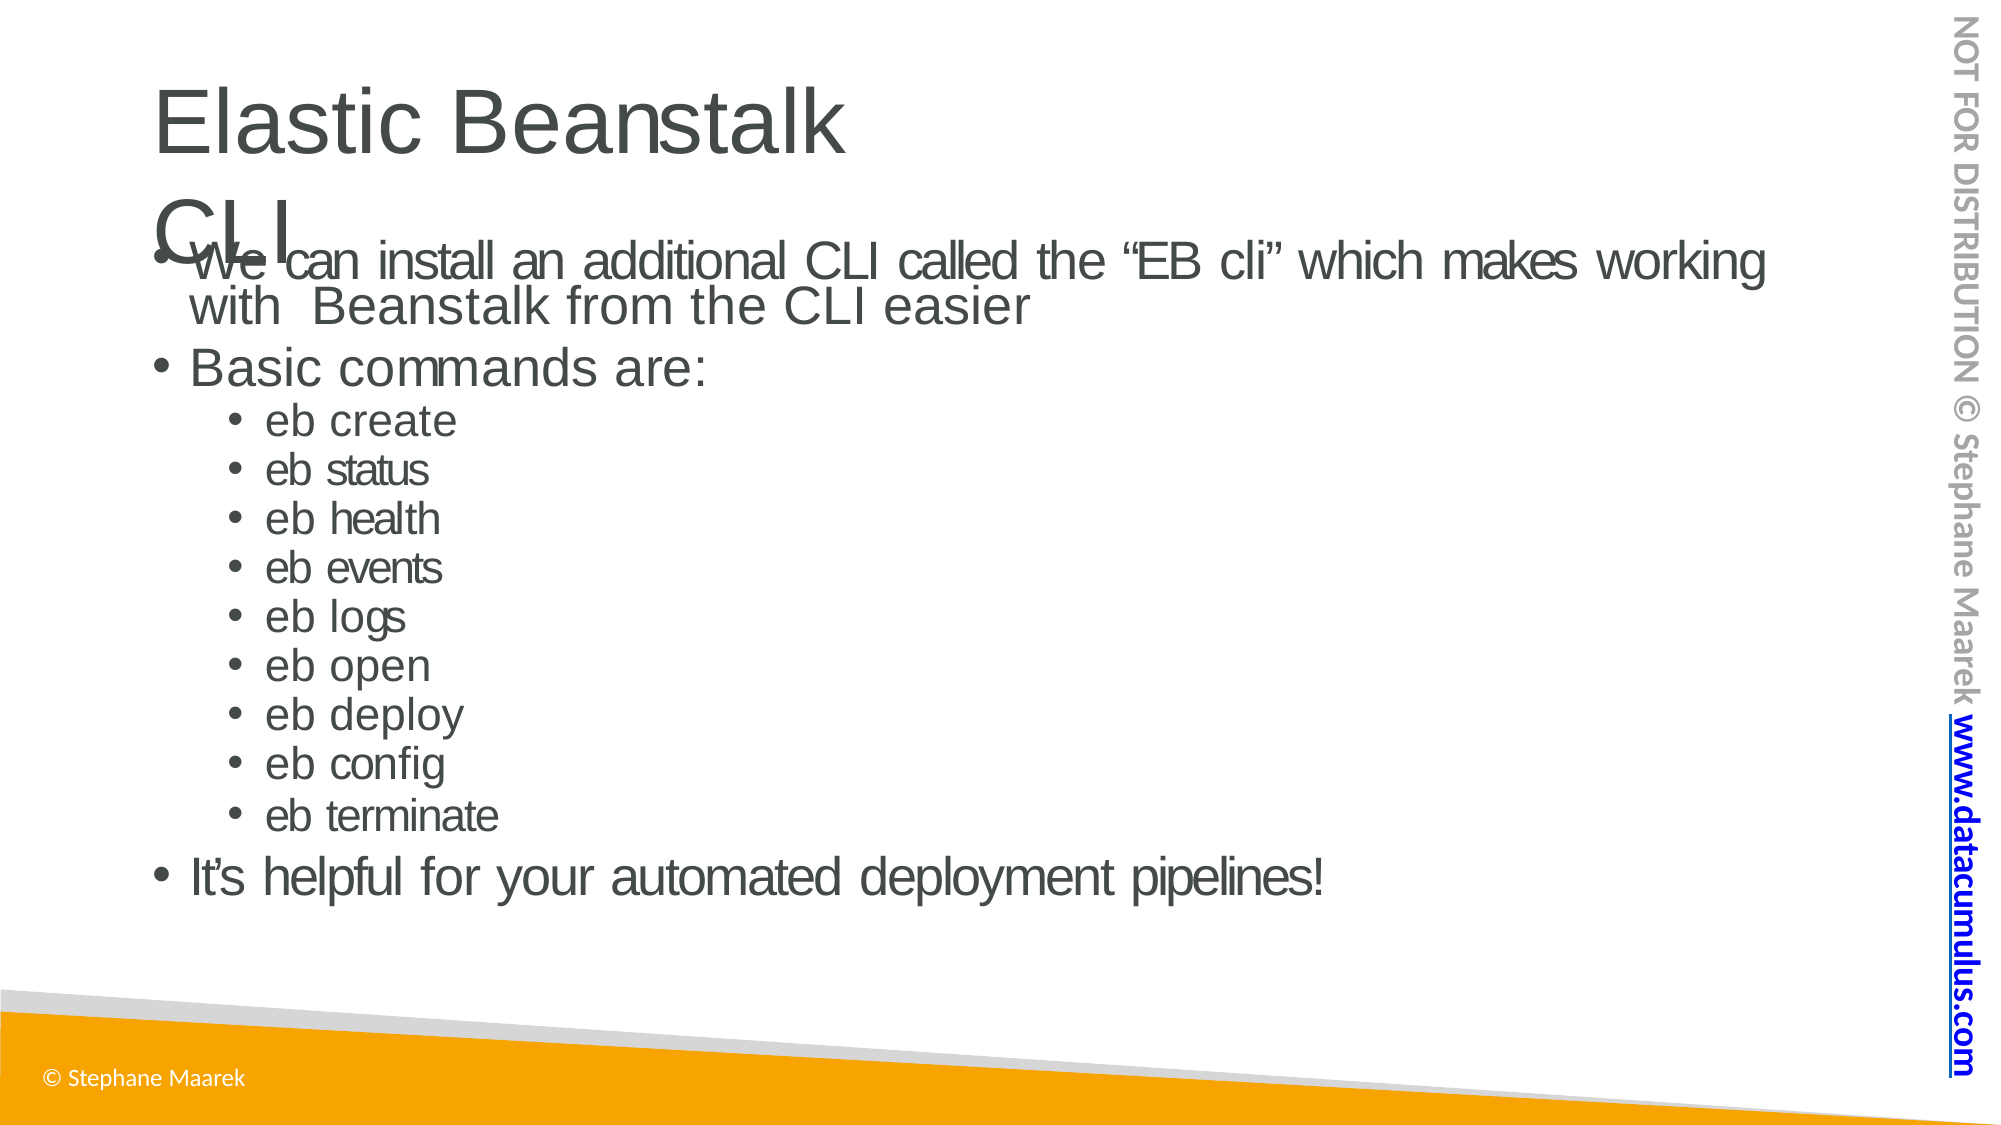

NOT FOR DISTRIBUTION © Stephane Maarek www.datacumulus.com
# Elastic Beanstalk CLI
We can install an additional CLI called the “EB cli” which makes working with  Beanstalk from the CLI easier
Basic commands are:
eb create
eb status
eb health
eb events
eb logs
eb open
eb deploy
eb config
eb terminate
It’s helpful for your automated deployment pipelines!
© Stephane Maarek